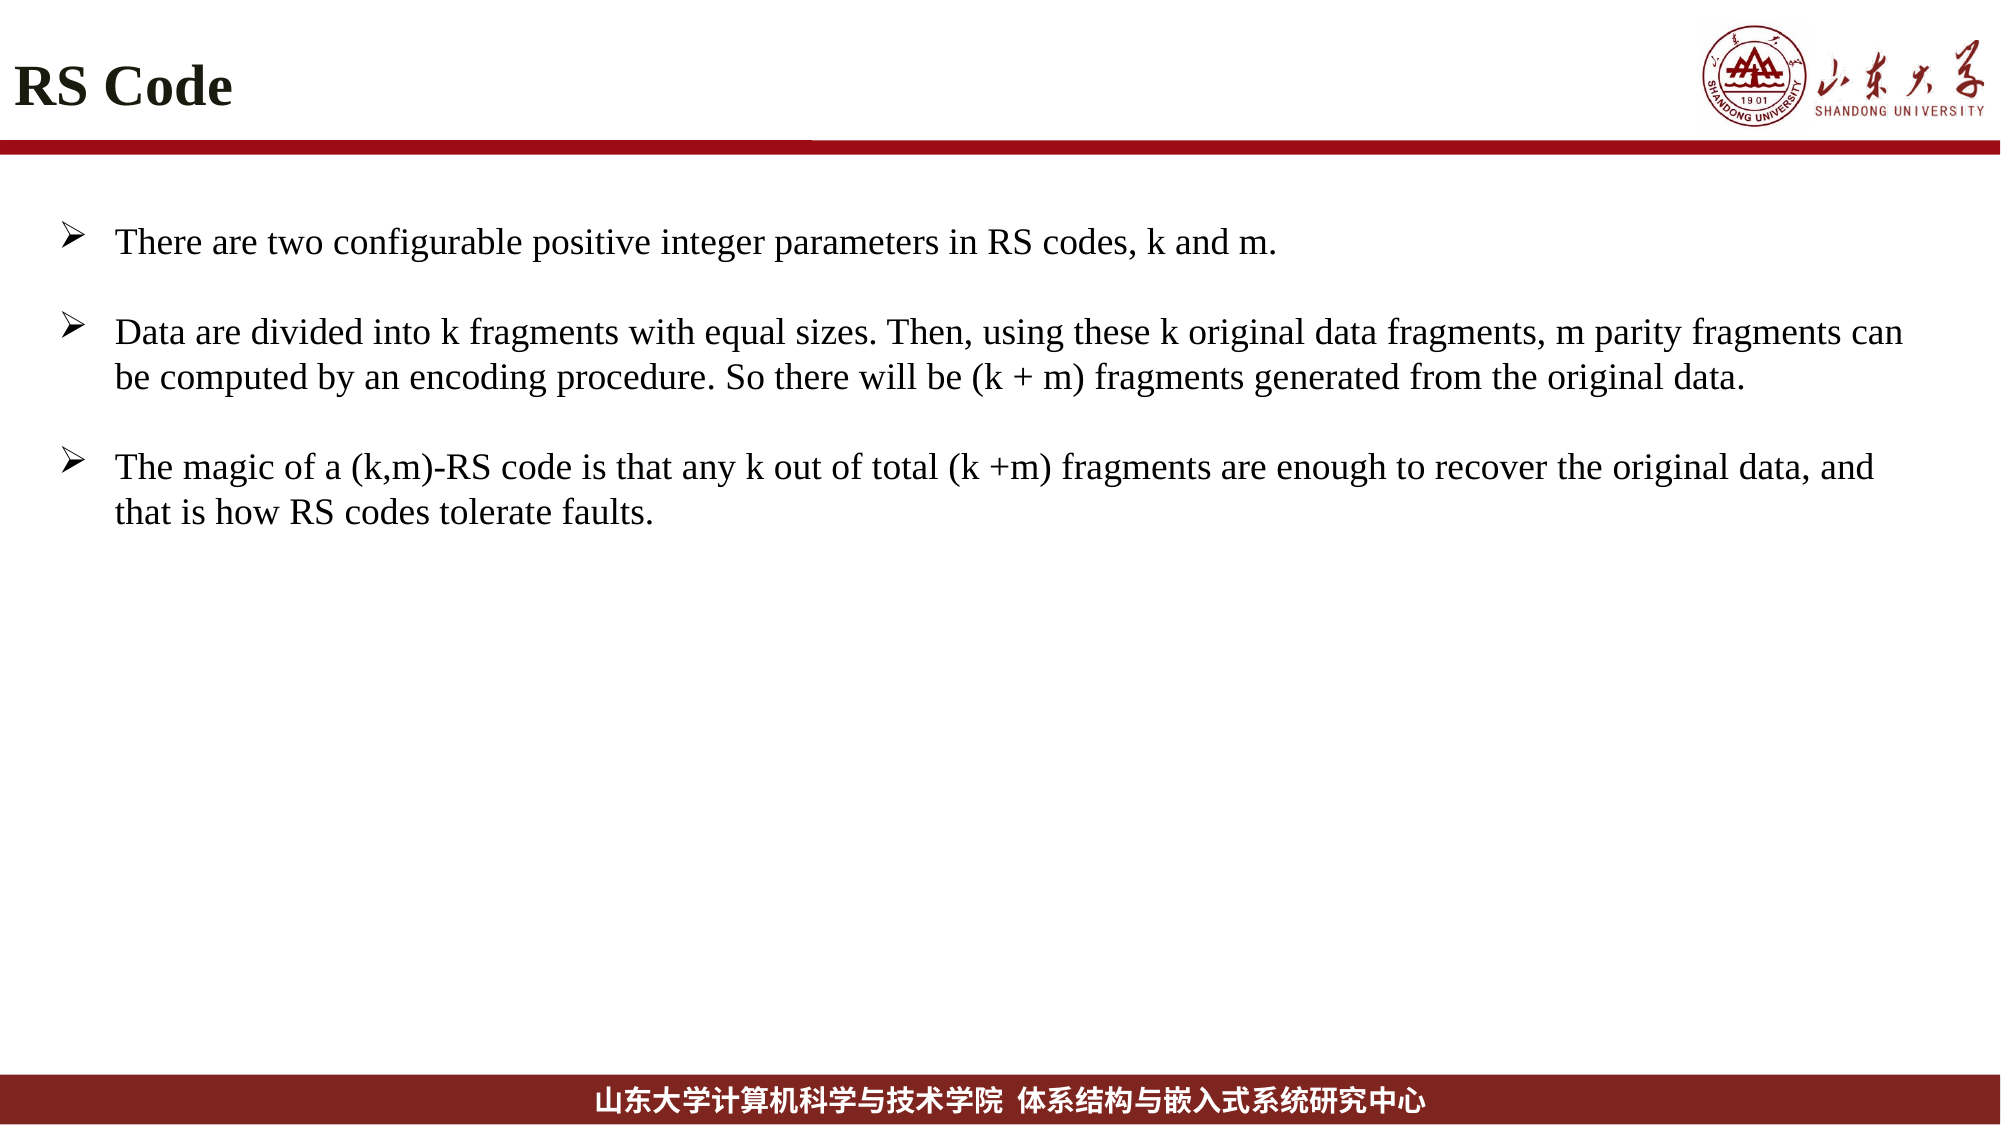

# RS Code
There are two configurable positive integer parameters in RS codes, k and m.

Data are divided into k fragments with equal sizes. Then, using these k original data fragments, m parity fragments can be computed by an encoding procedure. So there will be (k + m) fragments generated from the original data.

The magic of a (k,m)-RS code is that any k out of total (k +m) fragments are enough to recover the original data, and that is how RS codes tolerate faults.